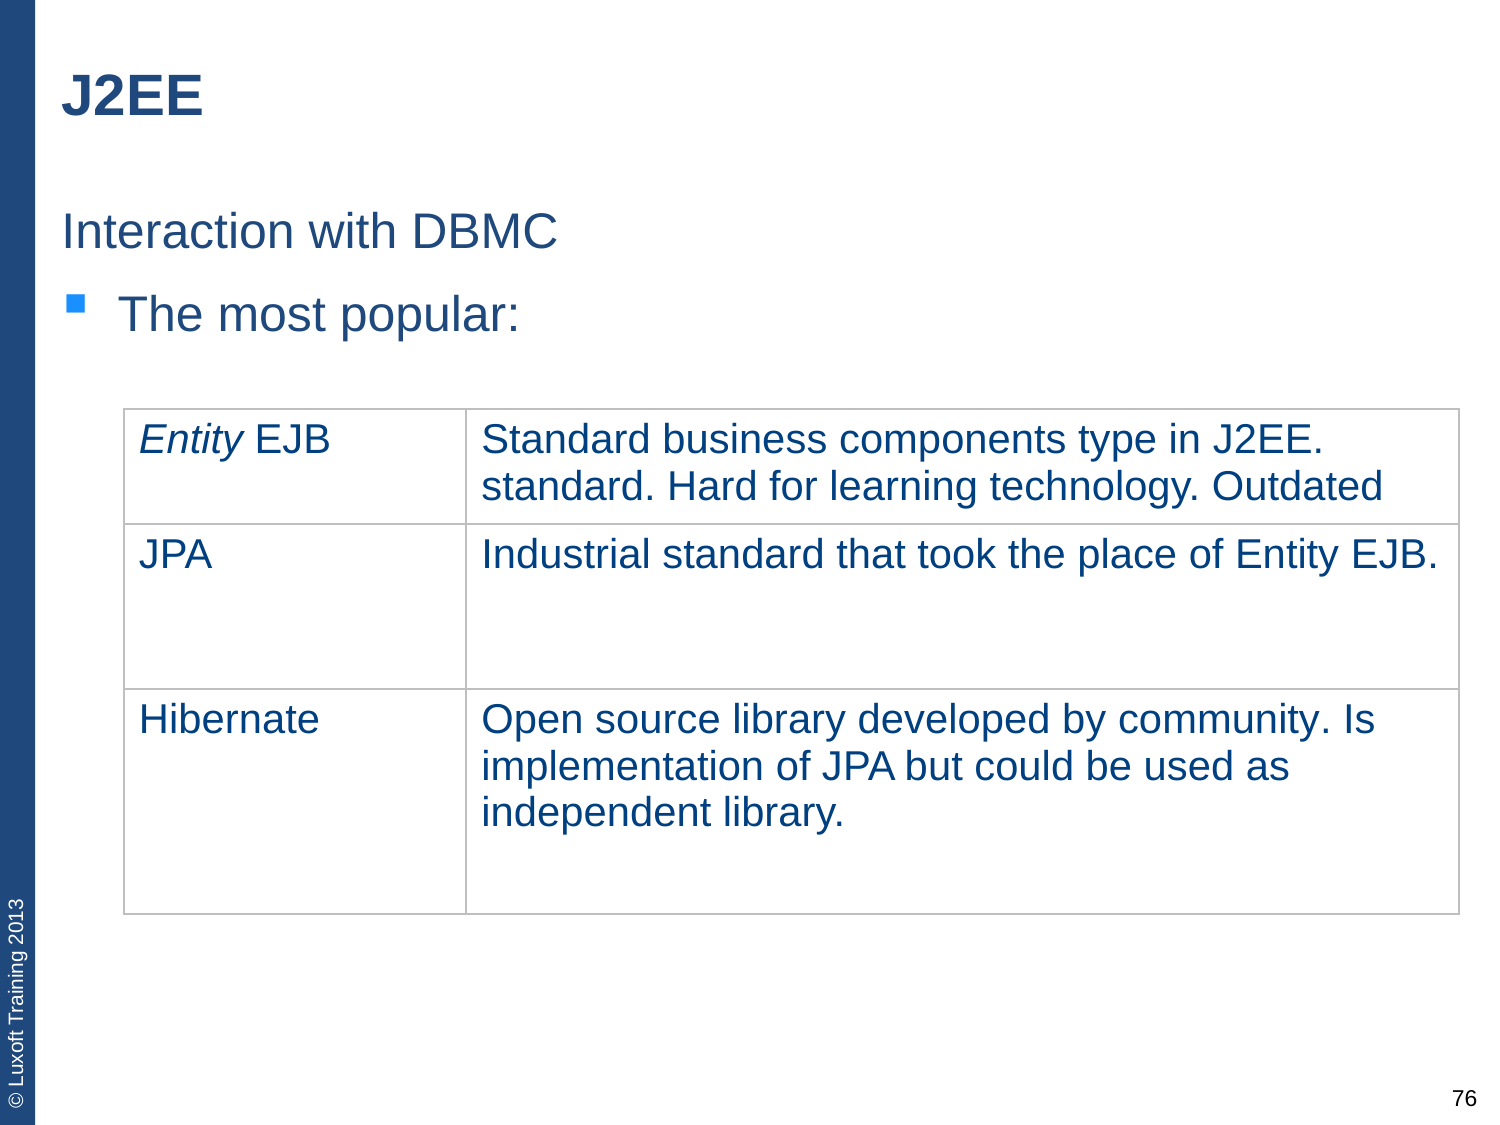

# J2EE

Interaction with DBMC
The most popular:
| Entity EJB | Standard business components type in J2EE. standard. Hard for learning technology. Outdated |
| --- | --- |
| JPA | Industrial standard that took the place of Entity EJB. |
| Hibernate | Open source library developed by community. Is implementation of JPA but could be used as independent library. |